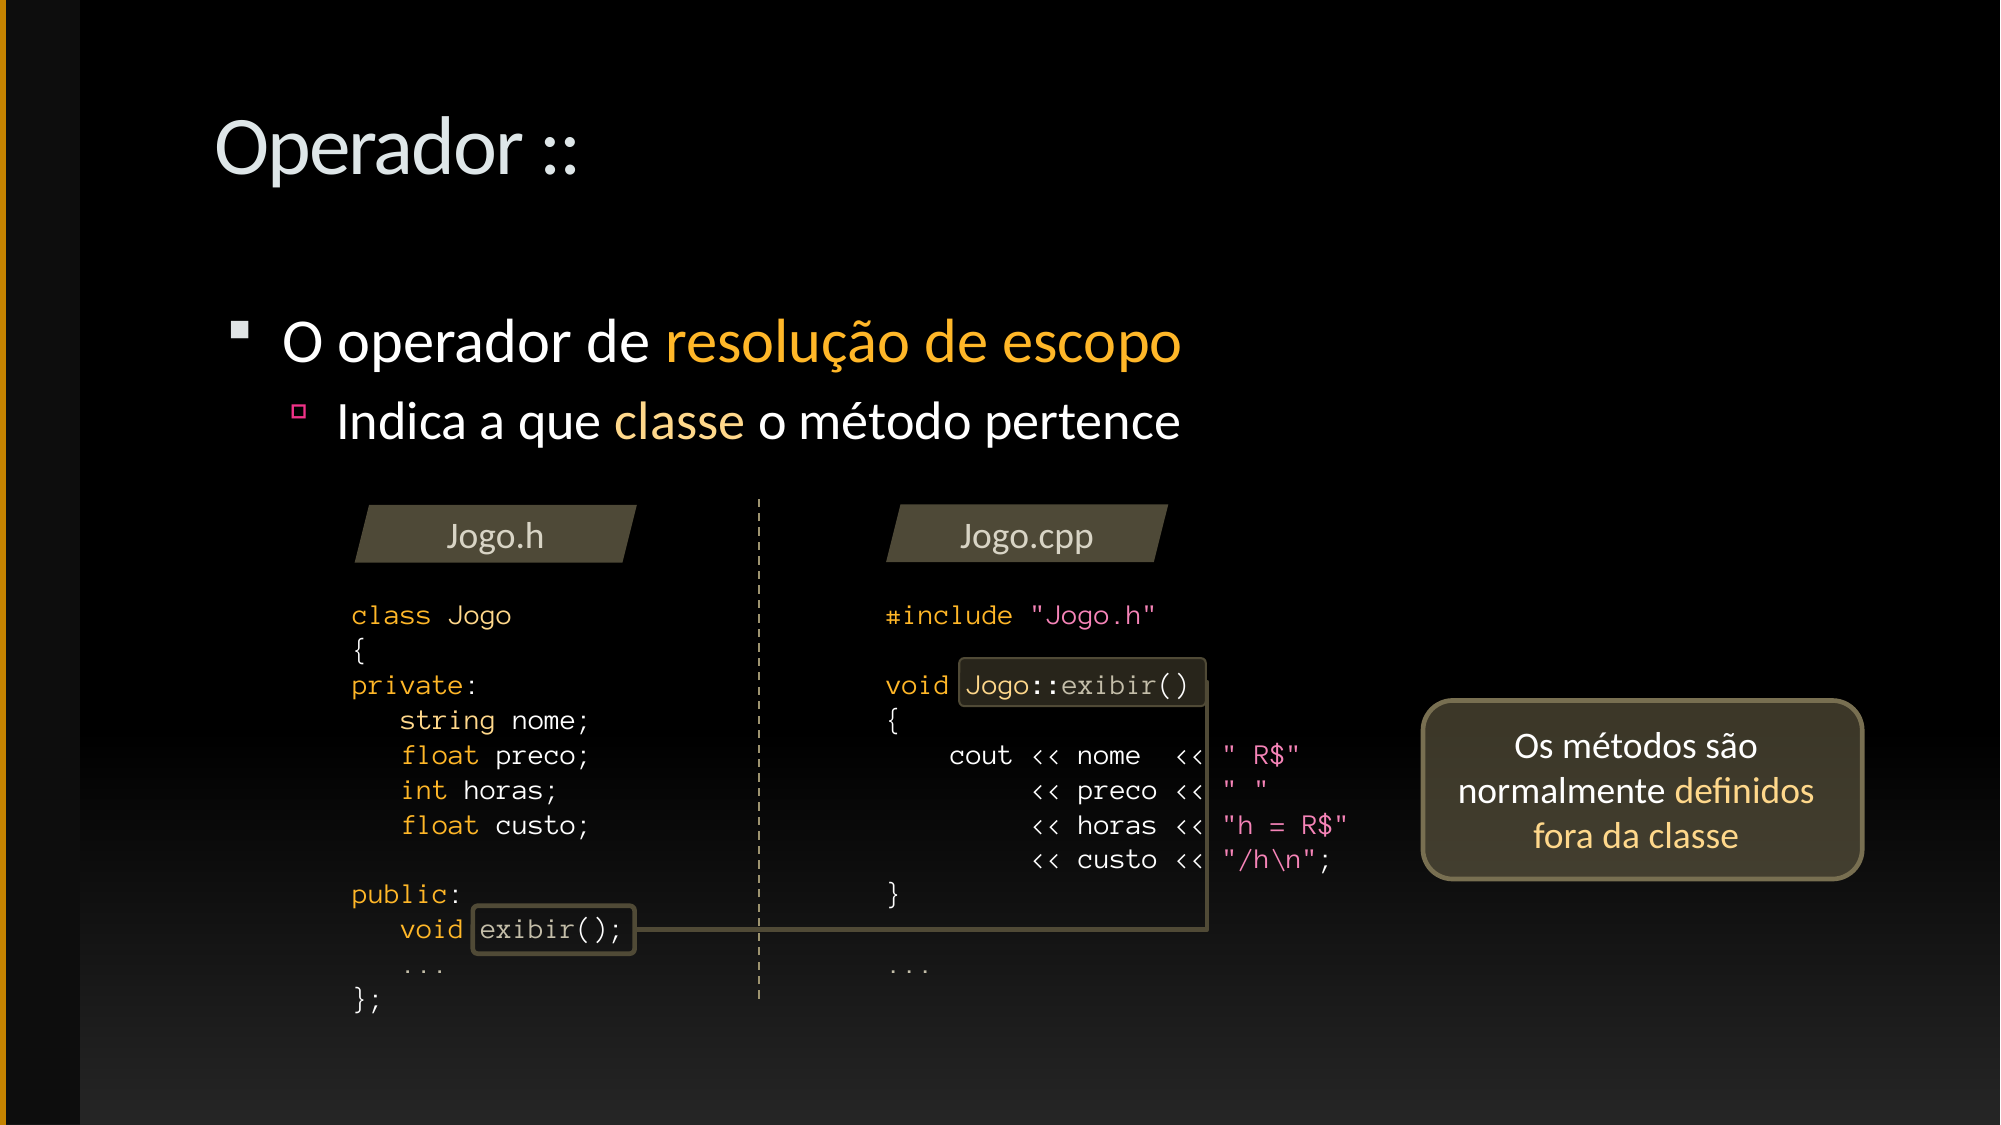

# Operador ::
O operador de resolução de escopo
Indica a que classe o método pertence
Jogo.cpp
Jogo.h
class Jogo
{
private:
   string nome;
   float preco;
   int horas;
   float custo;
public:
   void exibir();
   ...
};
#include "Jogo.h"
void Jogo::exibir()
{
    cout << nome  << " R$"
         << preco << " "
         << horas << "h = R$"
         << custo << "/h\n";
}
...

Os métodos são normalmente definidos fora da classe